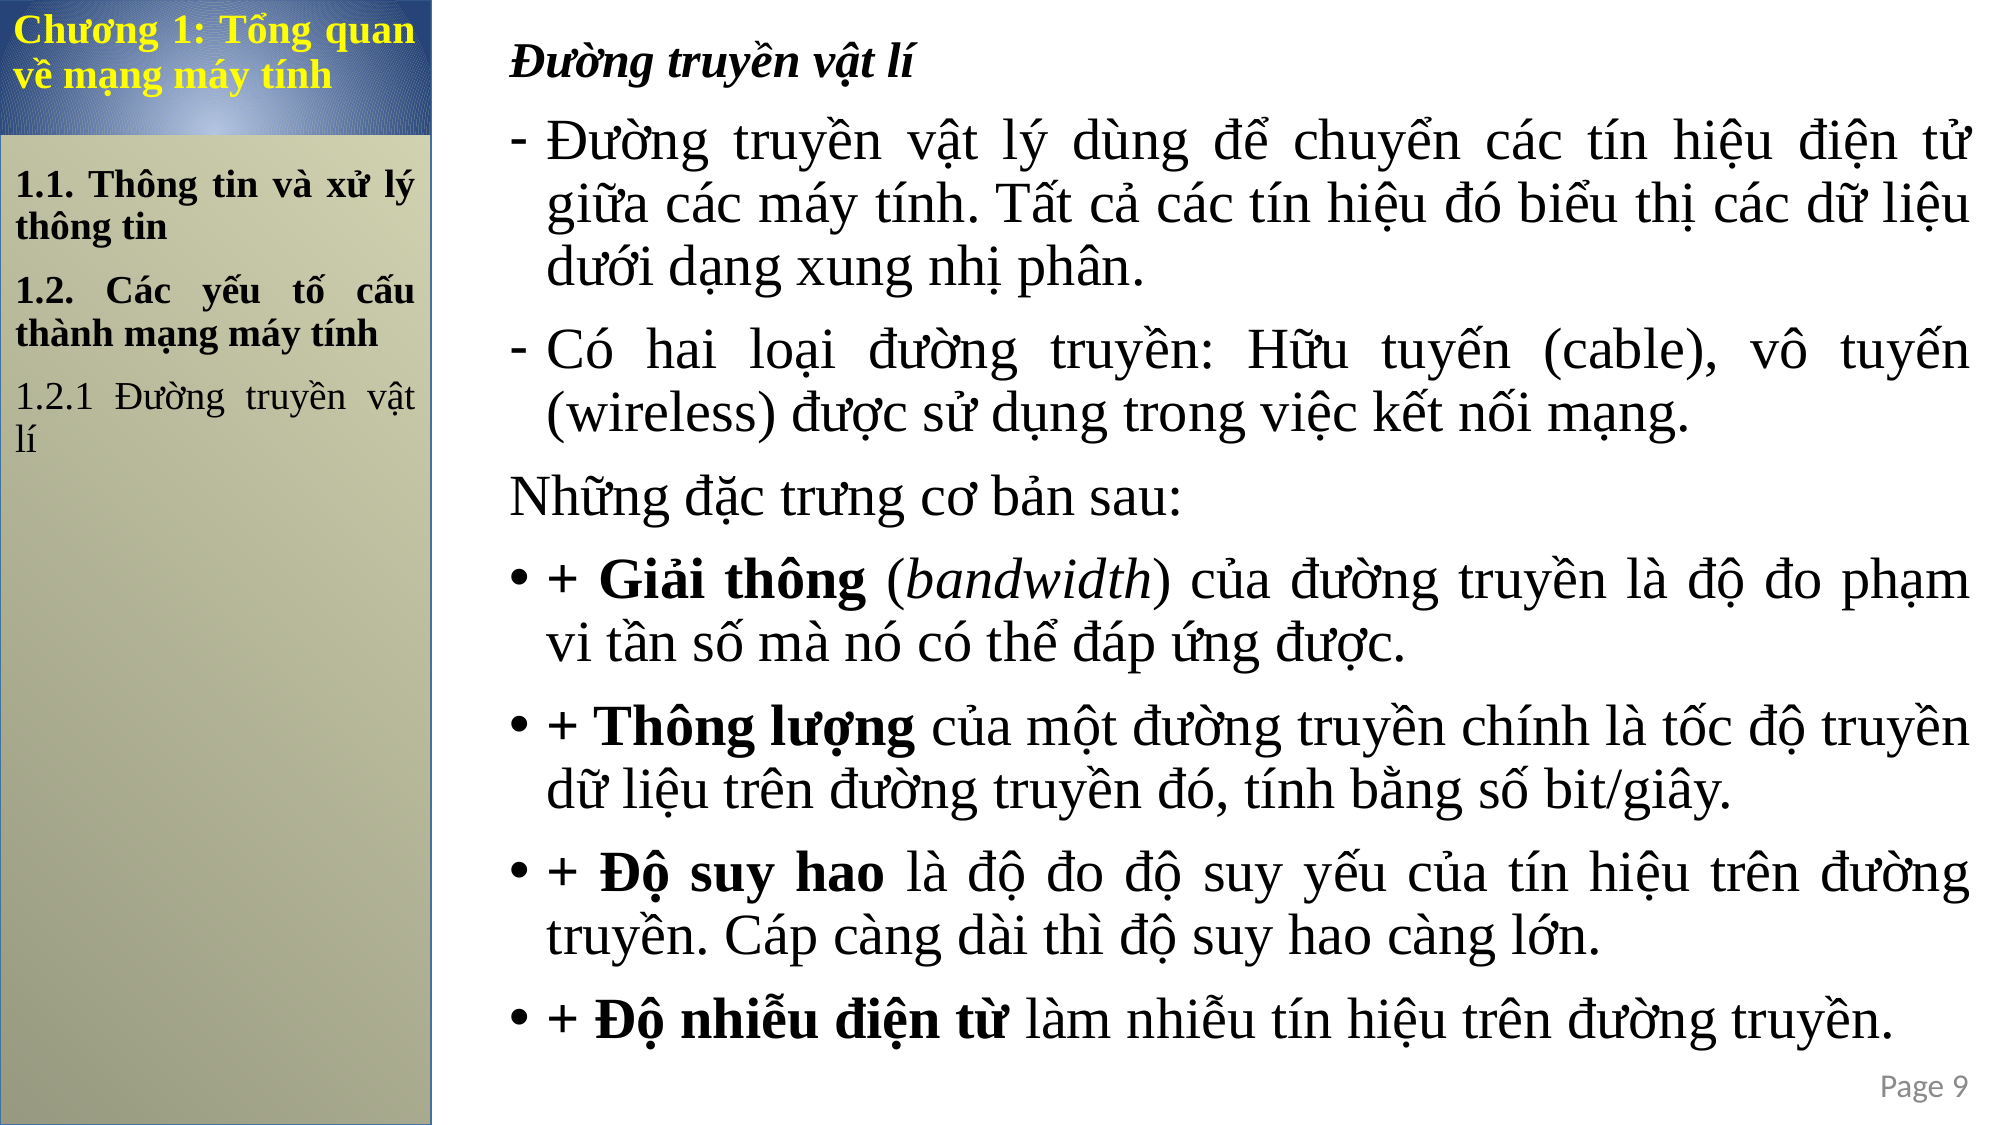

Chương 1: Tổng quan về mạng máy tính
Đường truyền vật lí
Đường truyền vật lý dùng để chuyển các tín hiệu điện tử giữa các máy tính. Tất cả các tín hiệu đó biểu thị các dữ liệu dưới dạng xung nhị phân.
Có hai loại đường truyền: Hữu tuyến (cable), vô tuyến (wireless) được sử dụng trong việc kết nối mạng.
Những đặc trưng cơ bản sau:
+ Giải thông (bandwidth) của đường truyền là độ đo phạm vi tần số mà nó có thể đáp ứng được.
+ Thông lượng của một đường truyền chính là tốc độ truyền dữ liệu trên đường truyền đó, tính bằng số bit/giây.
+ Độ suy hao là độ đo độ suy yếu của tín hiệu trên đường truyền. Cáp càng dài thì độ suy hao càng lớn.
+ Độ nhiễu điện từ làm nhiễu tín hiệu trên đường truyền.

1.1. Thông tin và xử lý thông tin
1.2. Các yếu tố cấu thành mạng máy tính
1.2.1 Đường truyền vật lí
Page 9